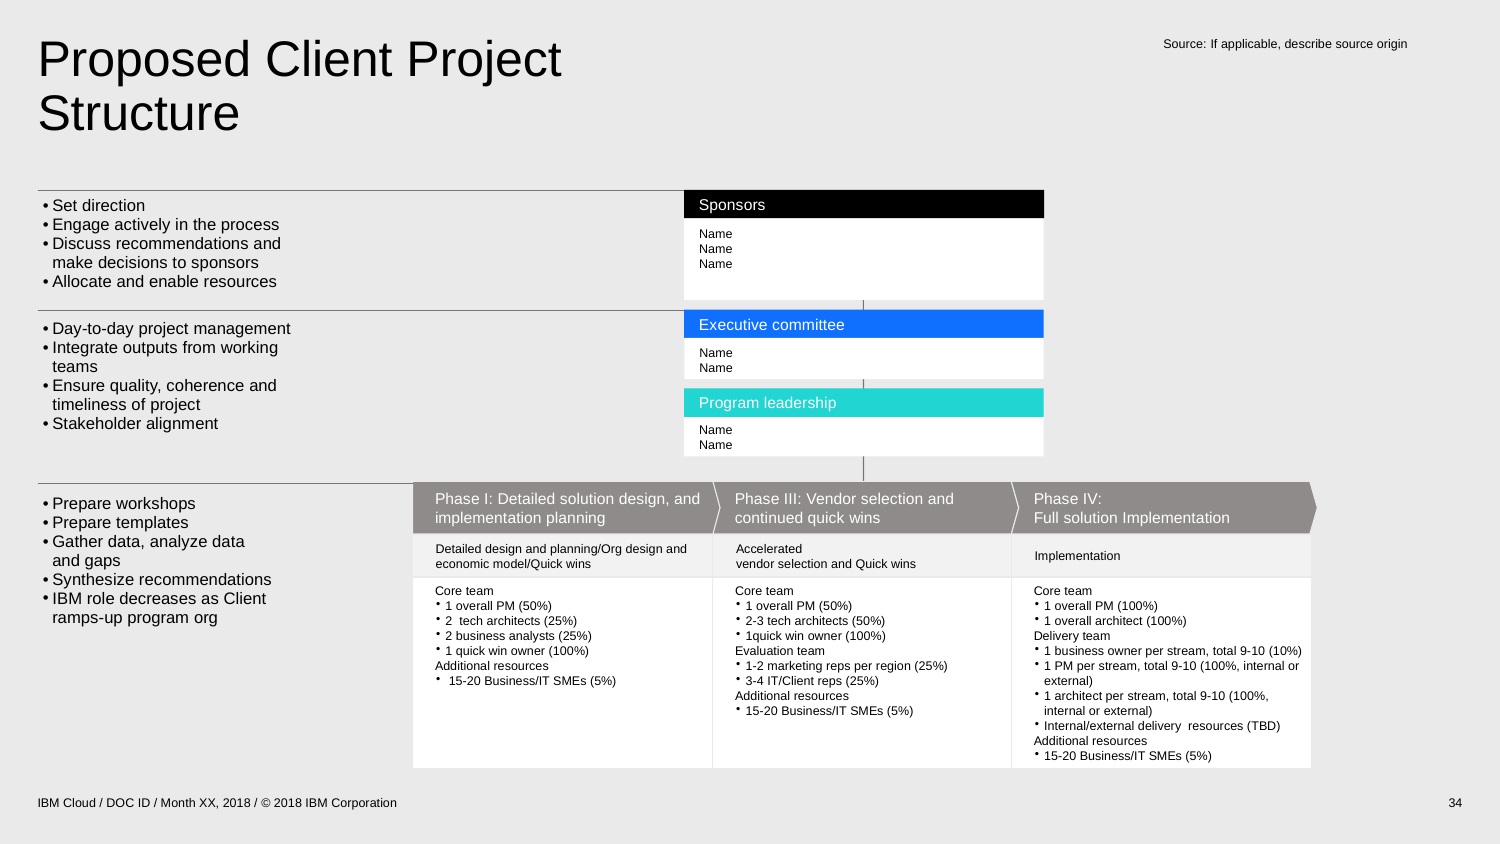

Source:	If applicable, describe source origin
# Proposed Client Project Structure
Set direction
Engage actively in the process
Discuss recommendations and make decisions to sponsors
Allocate and enable resources
Sponsors
Name
Name
Name

Day-to-day project management
Integrate outputs from working teams
Ensure quality, coherence and
timeliness of project
Stakeholder alignment
Executive committee
Name
Name
Program leadership
Name
Name
Prepare workshops
Prepare templates
Gather data, analyze data
and gaps
Synthesize recommendations
IBM role decreases as Client ramps-up program org
Phase I: Detailed solution design, and implementation planning
Detailed design and planning/Org design and economic model/Quick wins
Core team
1 overall PM (50%)
2  tech architects (25%)
2 business analysts (25%)
1 quick win owner (100%)
Additional resources
 15-20 Business/IT SMEs (5%)

Phase III: Vendor selection and continued quick wins
Accelerated
vendor selection and Quick wins
Core team
1 overall PM (50%)
2-3 tech architects (50%)
1quick win owner (100%)
Evaluation team
1-2 marketing reps per region (25%)
3-4 IT/Client reps (25%)
Additional resources
15-20 Business/IT SMEs (5%)
Phase IV:
Full solution Implementation
Implementation
Core team
1 overall PM (100%)
1 overall architect (100%)
Delivery team
1 business owner per stream, total 9-10 (10%)
1 PM per stream, total 9-10 (100%, internal or external)
1 architect per stream, total 9-10 (100%, internal or external)
Internal/external delivery  resources (TBD)
Additional resources
15-20 Business/IT SMEs (5%)

IBM Cloud / DOC ID / Month XX, 2018 / © 2018 IBM Corporation
34